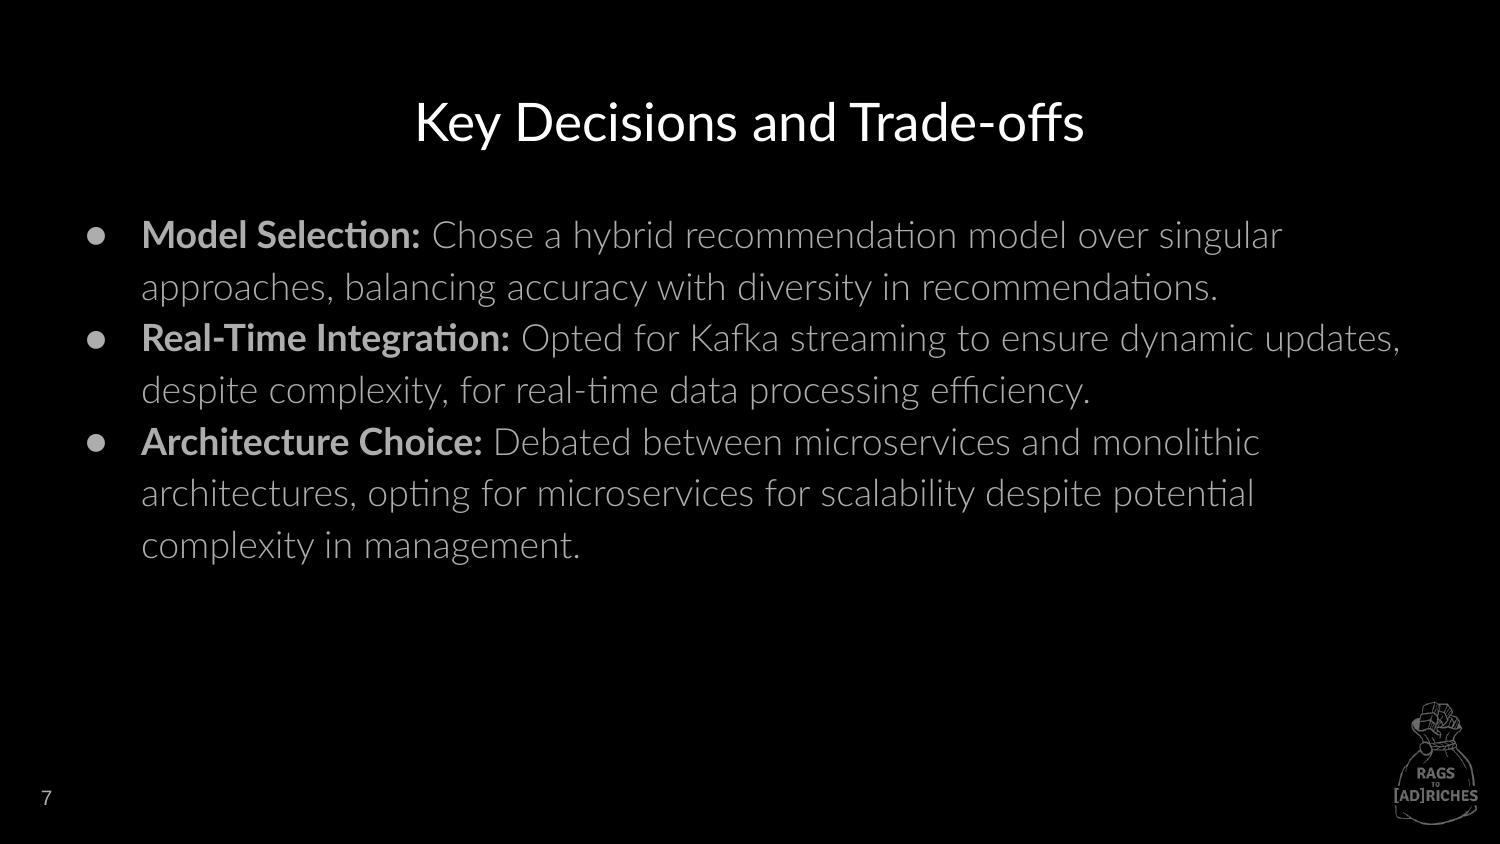

# Key Decisions and Trade-offs
Model Selection: Chose a hybrid recommendation model over singular approaches, balancing accuracy with diversity in recommendations.
Real-Time Integration: Opted for Kafka streaming to ensure dynamic updates, despite complexity, for real-time data processing efficiency.
Architecture Choice: Debated between microservices and monolithic architectures, opting for microservices for scalability despite potential complexity in management.
7